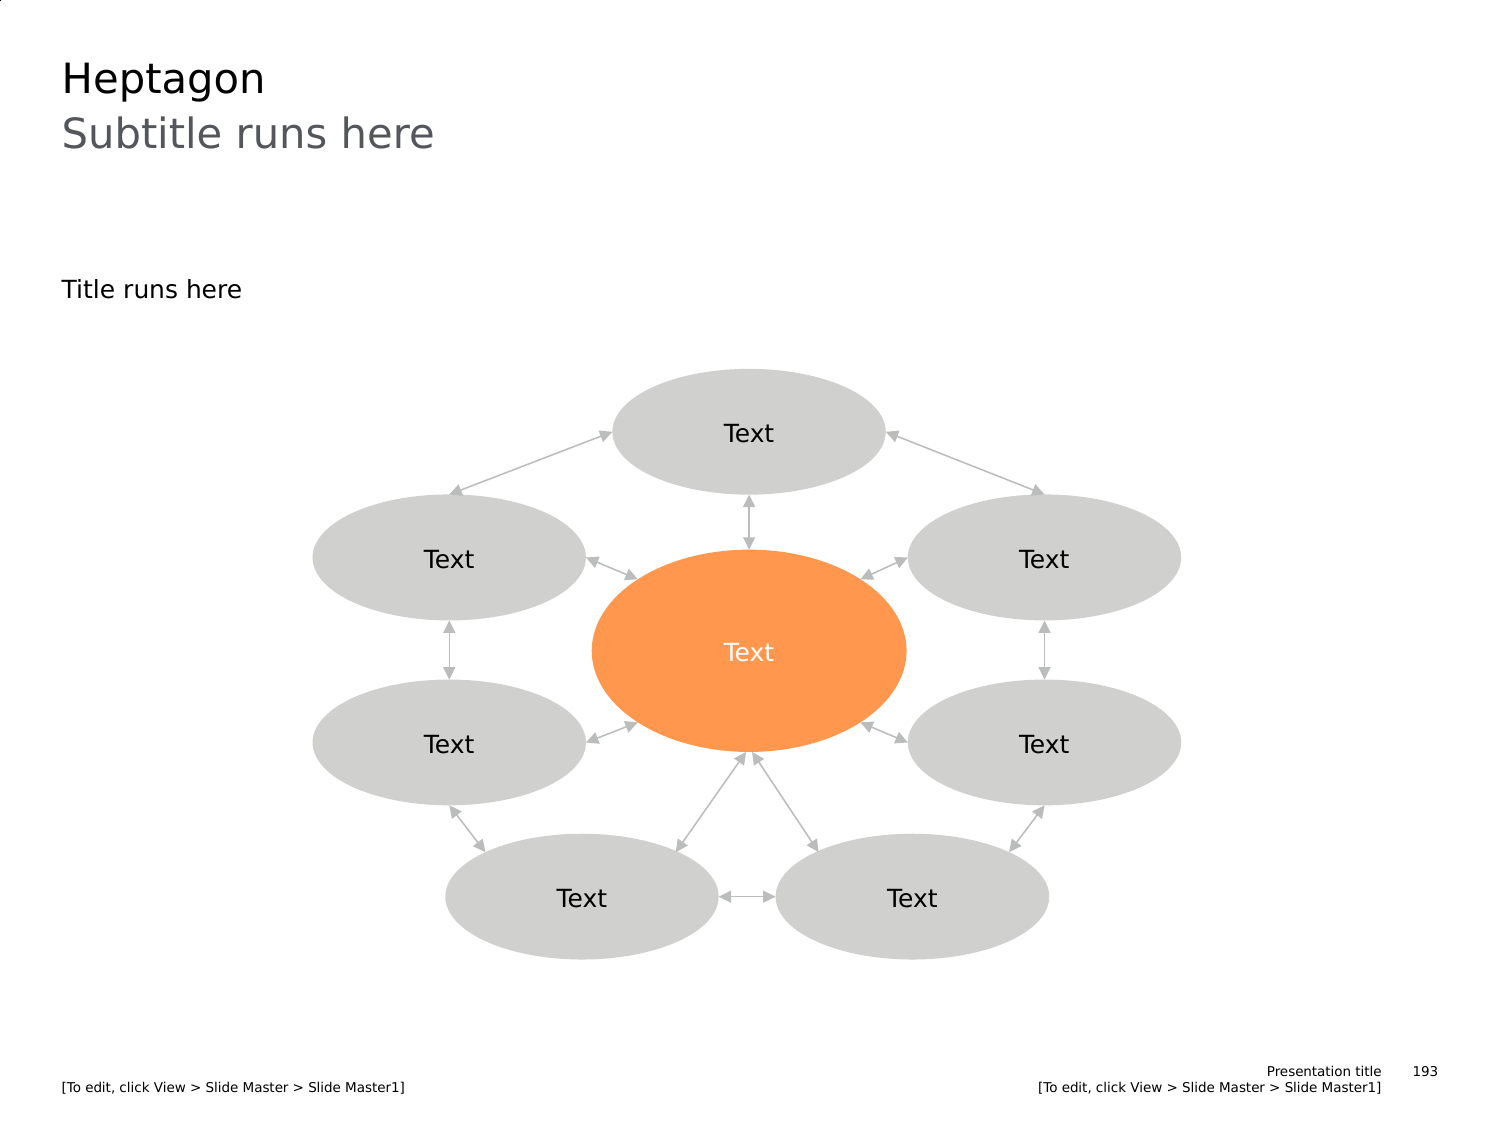

# Heptagon
Subtitle runs here
Title runs here

Text
Text
Text
Text
Text
Text
Text
Text